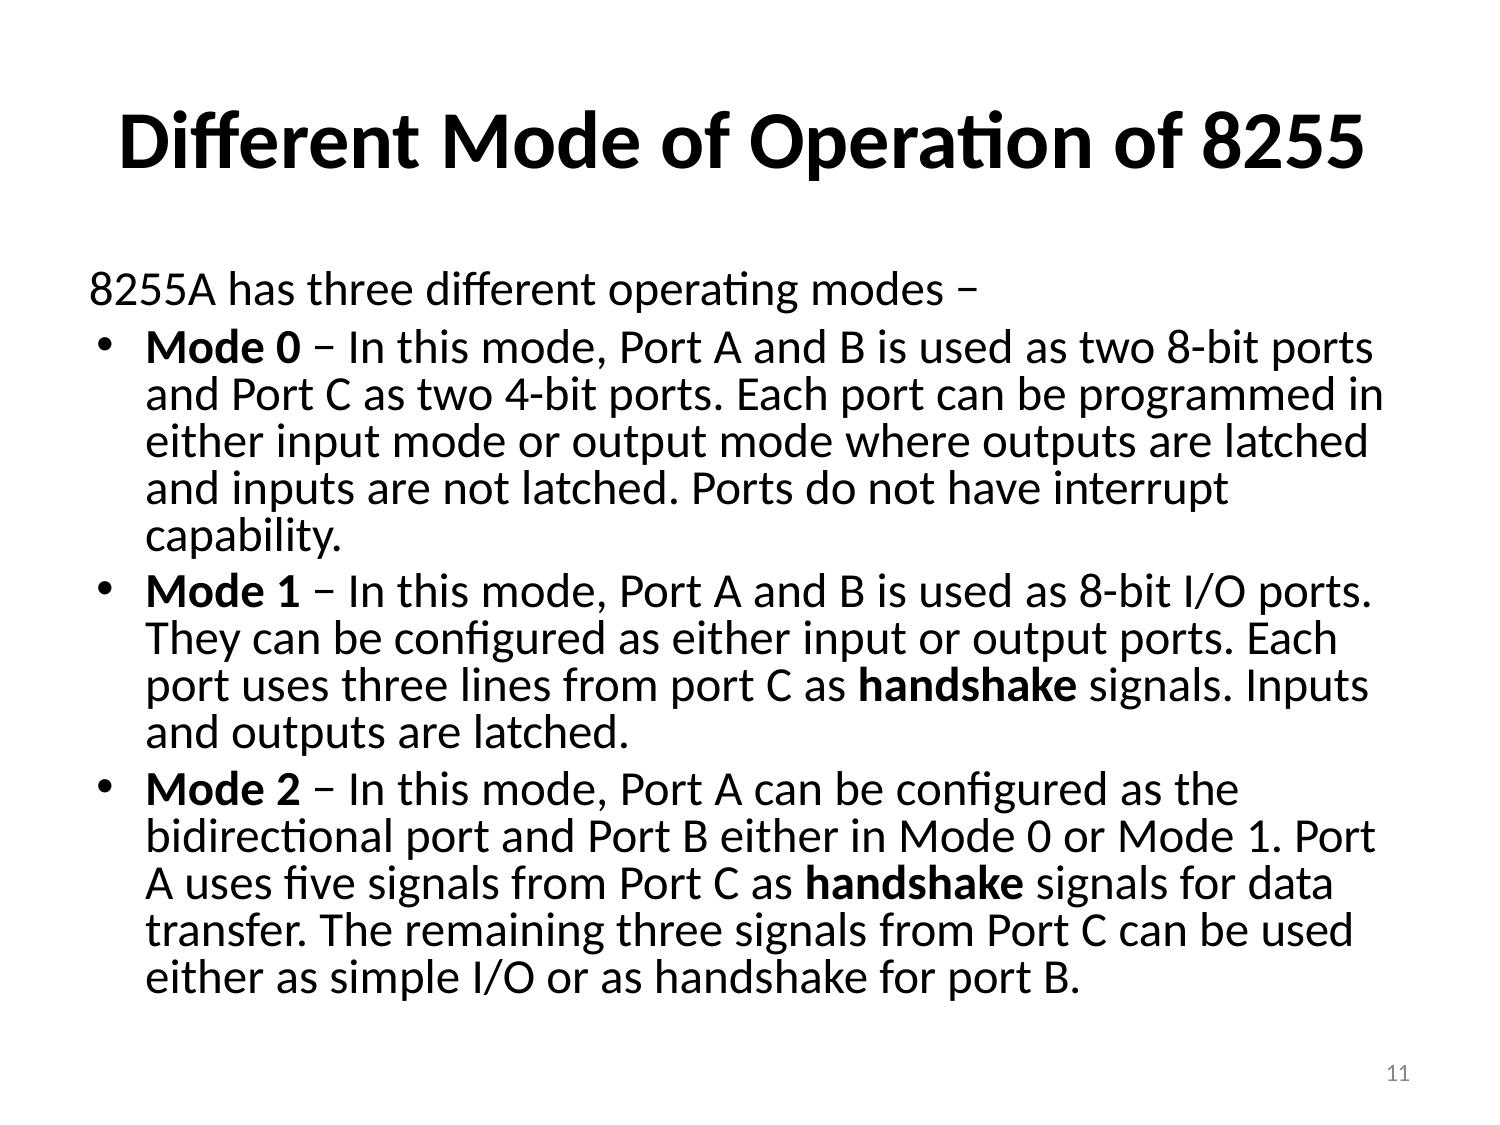

# Different Mode of Operation of 8255
8255A has three different operating modes −
Mode 0 − In this mode, Port A and B is used as two 8-bit ports and Port C as two 4-bit ports. Each port can be programmed in either input mode or output mode where outputs are latched and inputs are not latched. Ports do not have interrupt capability.
Mode 1 − In this mode, Port A and B is used as 8-bit I/O ports. They can be configured as either input or output ports. Each port uses three lines from port C as handshake signals. Inputs and outputs are latched.
Mode 2 − In this mode, Port A can be configured as the bidirectional port and Port B either in Mode 0 or Mode 1. Port A uses five signals from Port C as handshake signals for data transfer. The remaining three signals from Port C can be used either as simple I/O or as handshake for port B.
11